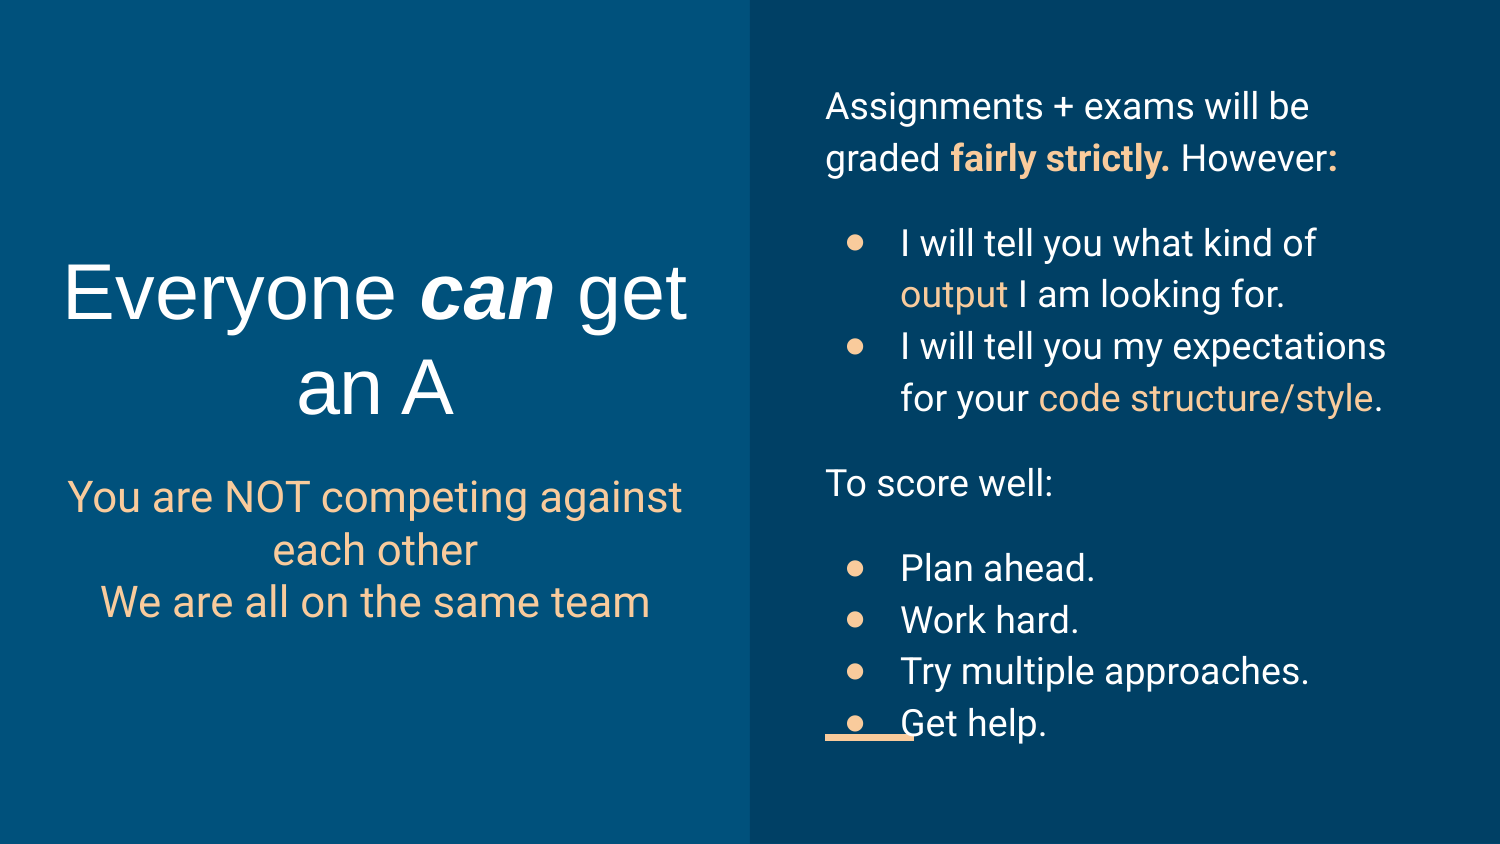

Assignments + exams will be graded fairly strictly. However:
I will tell you what kind of output I am looking for.
I will tell you my expectations for your code structure/style.
To score well:
Plan ahead.
Work hard.
Try multiple approaches.
Get help.
# Everyone can get an A
You are NOT competing against each other
We are all on the same team